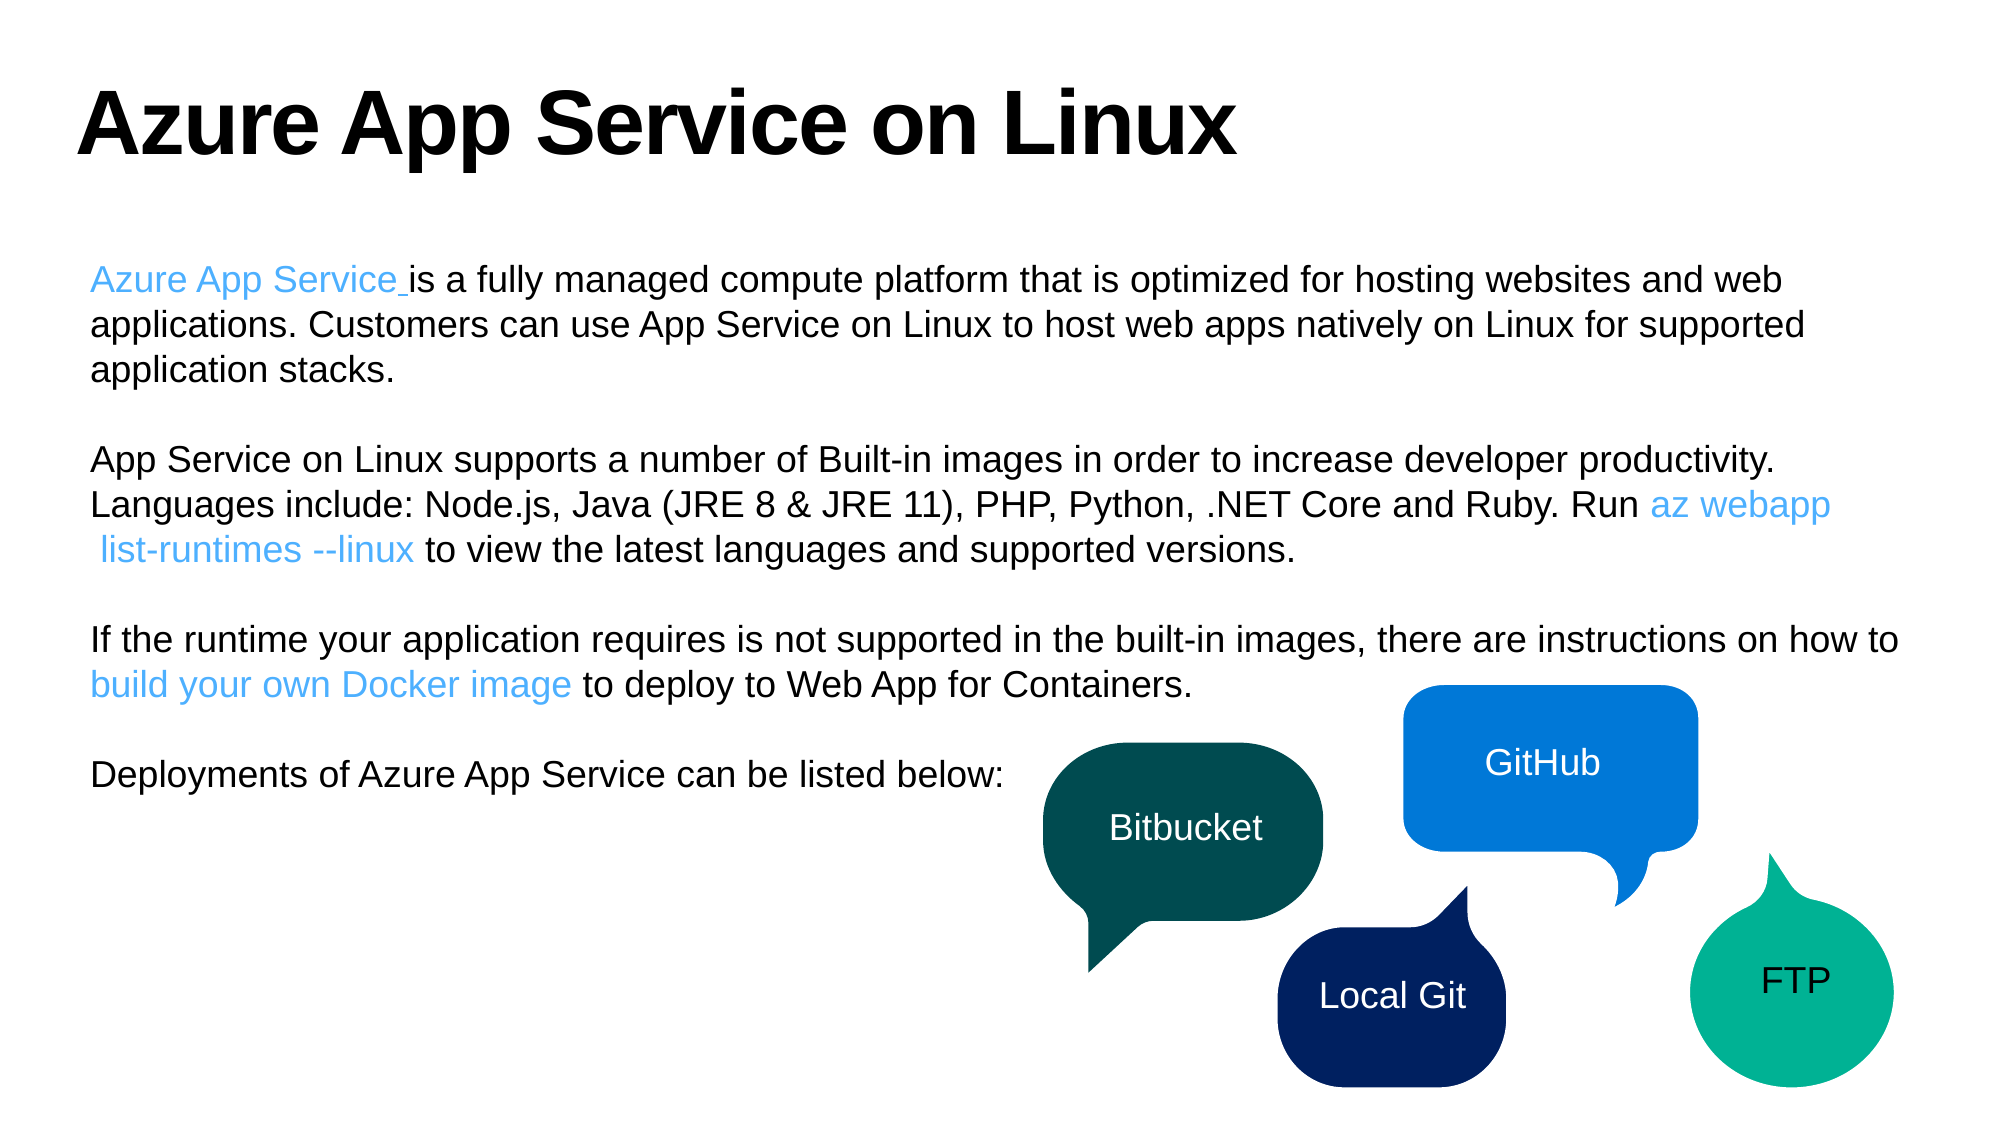

Azure App Service on Linux
Azure App Service is a fully managed compute platform that is optimized for hosting websites and web applications. Customers can use App Service on Linux to host web apps natively on Linux for supported application stacks.

App Service on Linux supports a number of Built-in images in order to increase developer productivity. Languages include: Node.js, Java (JRE 8 & JRE 11), PHP, Python, .NET Core and Ruby. Run az webapp list-runtimes --linux to view the latest languages and supported versions.

If the runtime your application requires is not supported in the built-in images, there are instructions on how to build your own Docker image to deploy to Web App for Containers.

Deployments of Azure App Service can be listed below:

GitHub

Bitbucket

FTP

Local Git